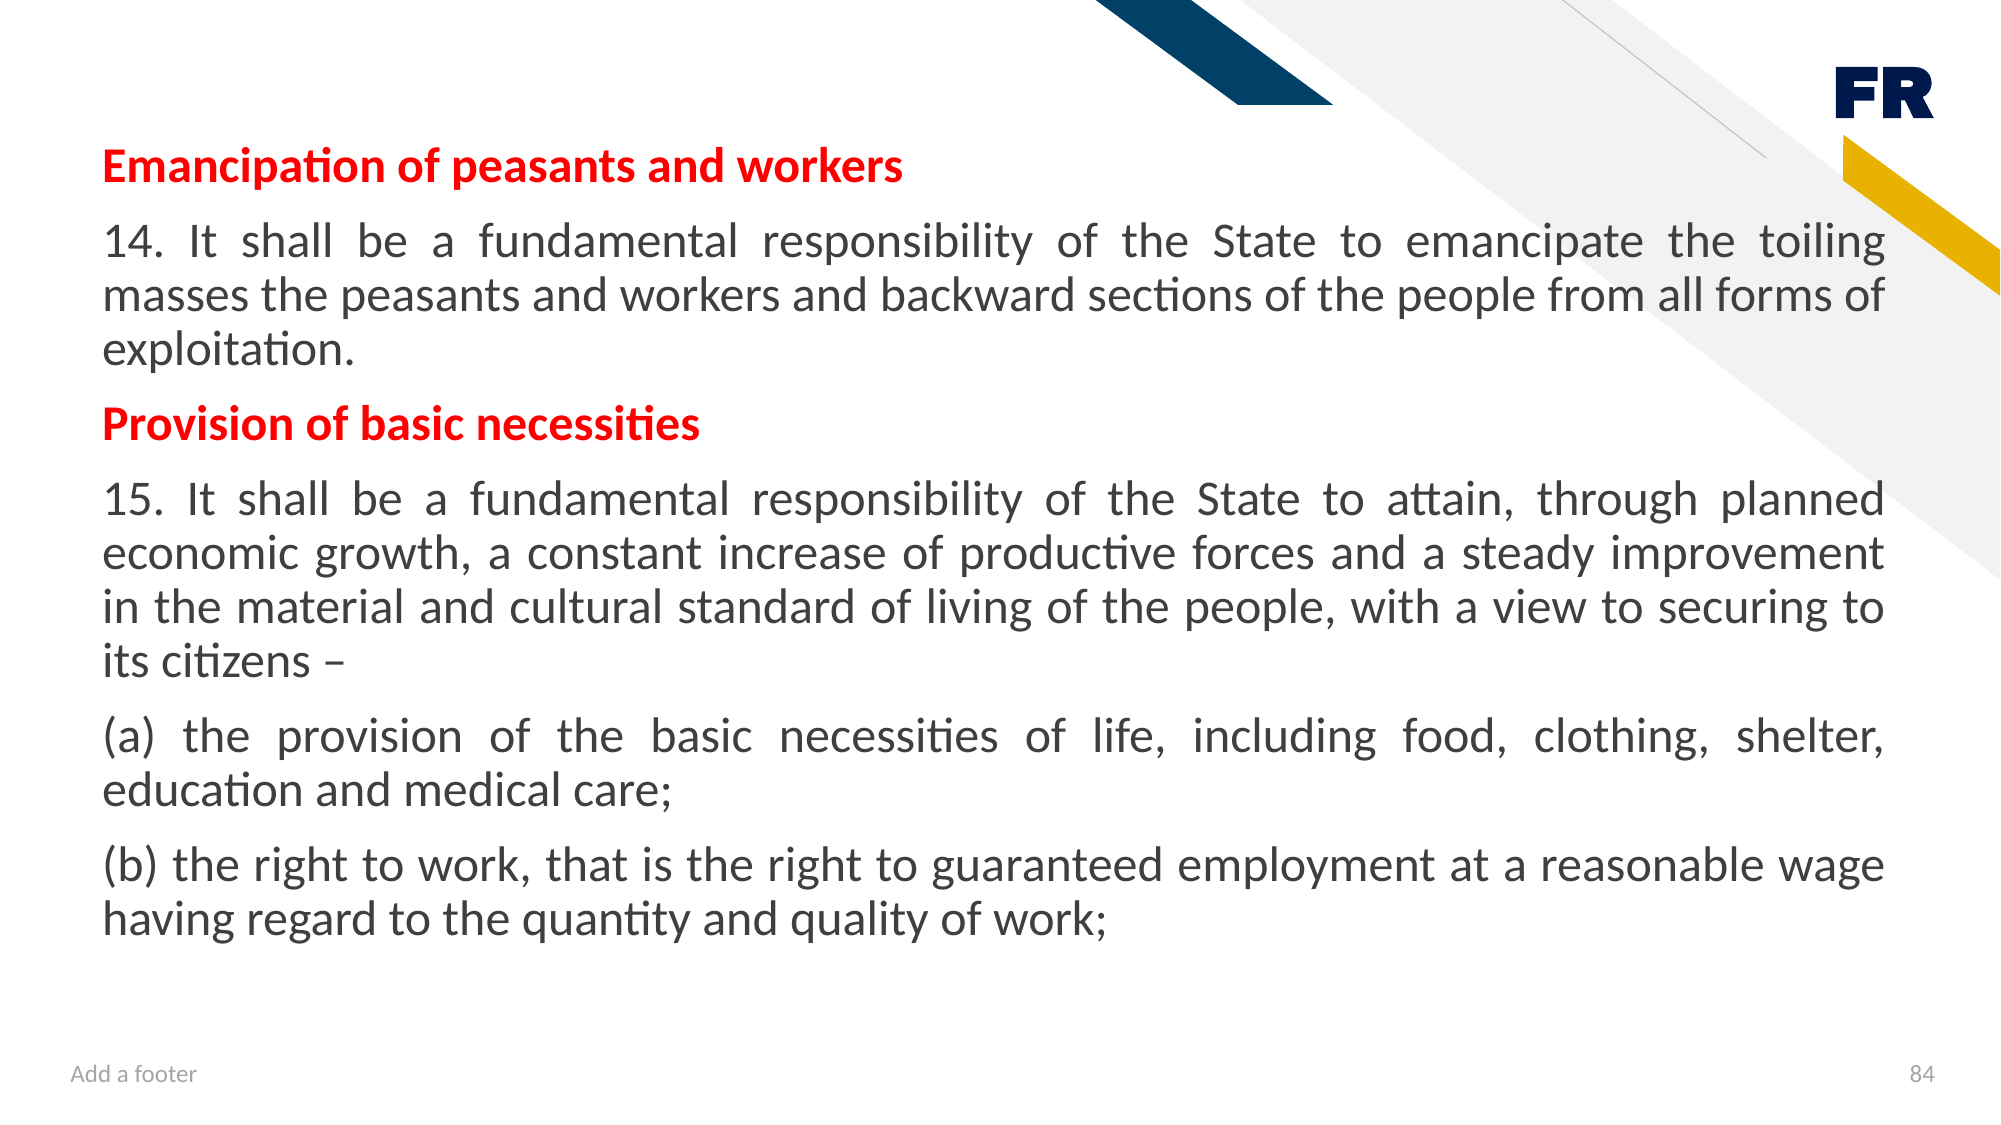

Emancipation of peasants and workers
14. It shall be a fundamental responsibility of the State to emancipate the toiling masses the peasants and workers and backward sections of the people from all forms of exploitation.
Provision of basic necessities
15. It shall be a fundamental responsibility of the State to attain, through planned economic growth, a constant increase of productive forces and a steady improvement in the material and cultural standard of living of the people, with a view to securing to its citizens –
(a) the provision of the basic necessities of life, including food, clothing, shelter, education and medical care;
(b) the right to work, that is the right to guaranteed employment at a reasonable wage having regard to the quantity and quality of work;

Add a footer
84